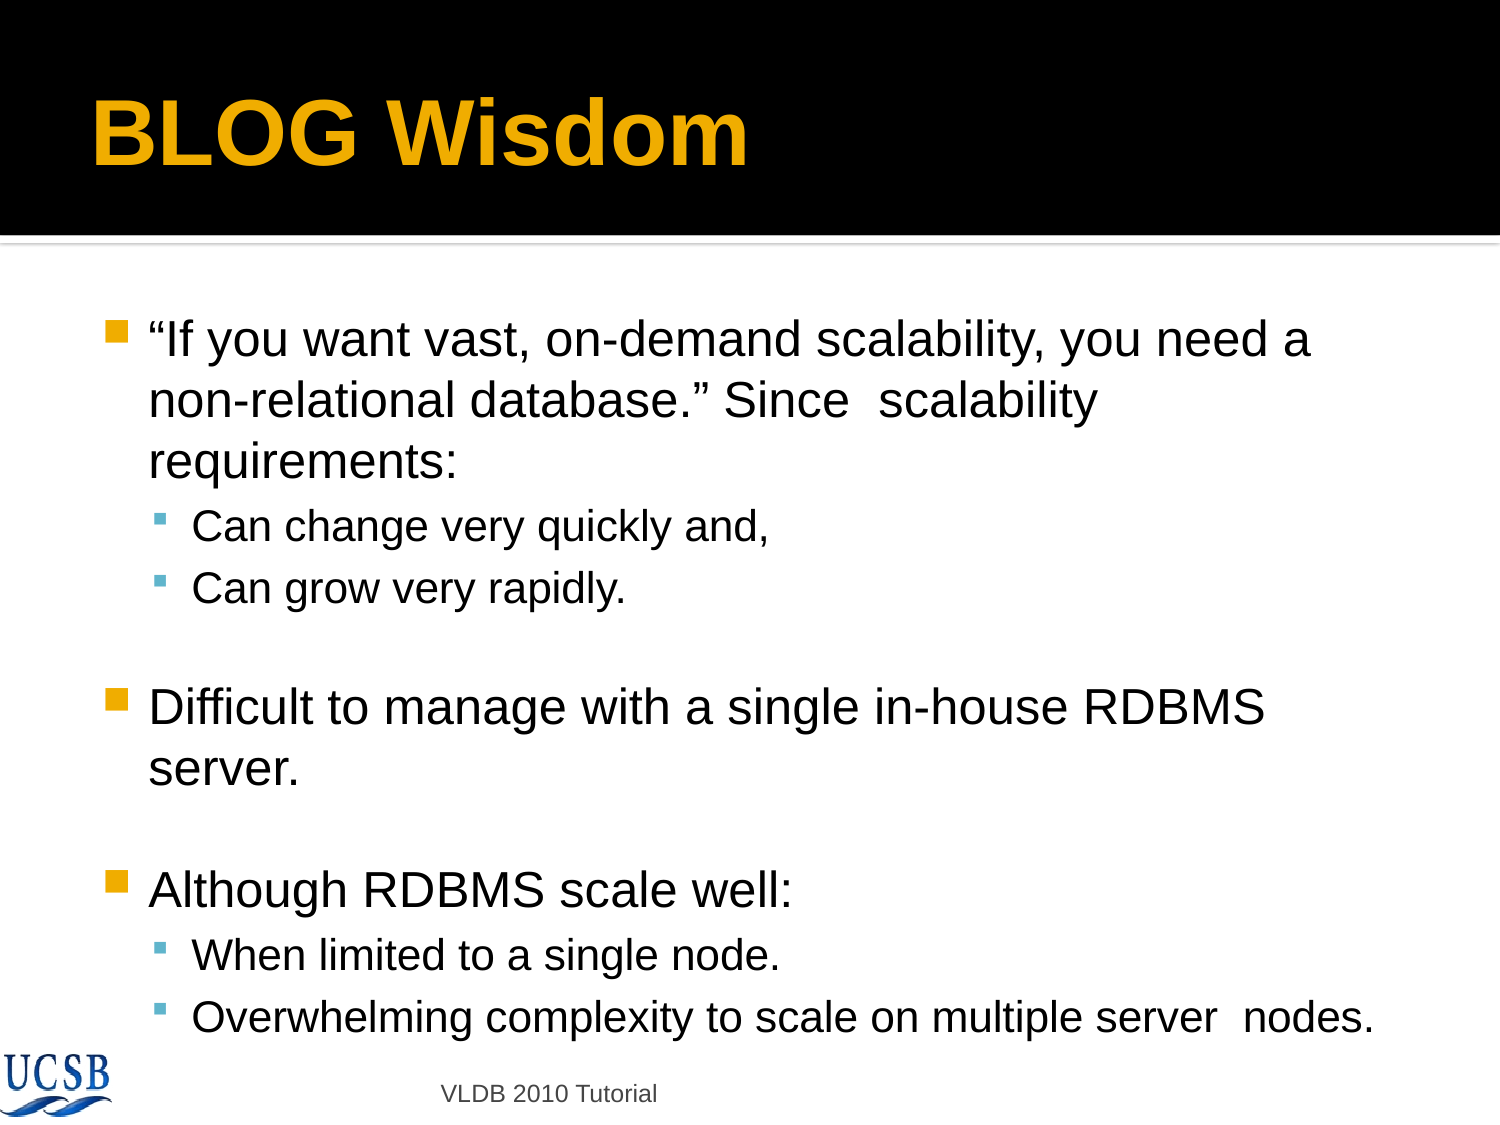

# BLOG Wisdom
“If you want vast, on-demand scalability, you need a non-relational database.” Since  scalability requirements:
Can change very quickly and,
Can grow very rapidly.

Difficult to manage with a single in-house RDBMS server.

Although RDBMS scale well:
When limited to a single node.
Overwhelming complexity to scale on multiple server  nodes.
VLDB 2010 Tutorial